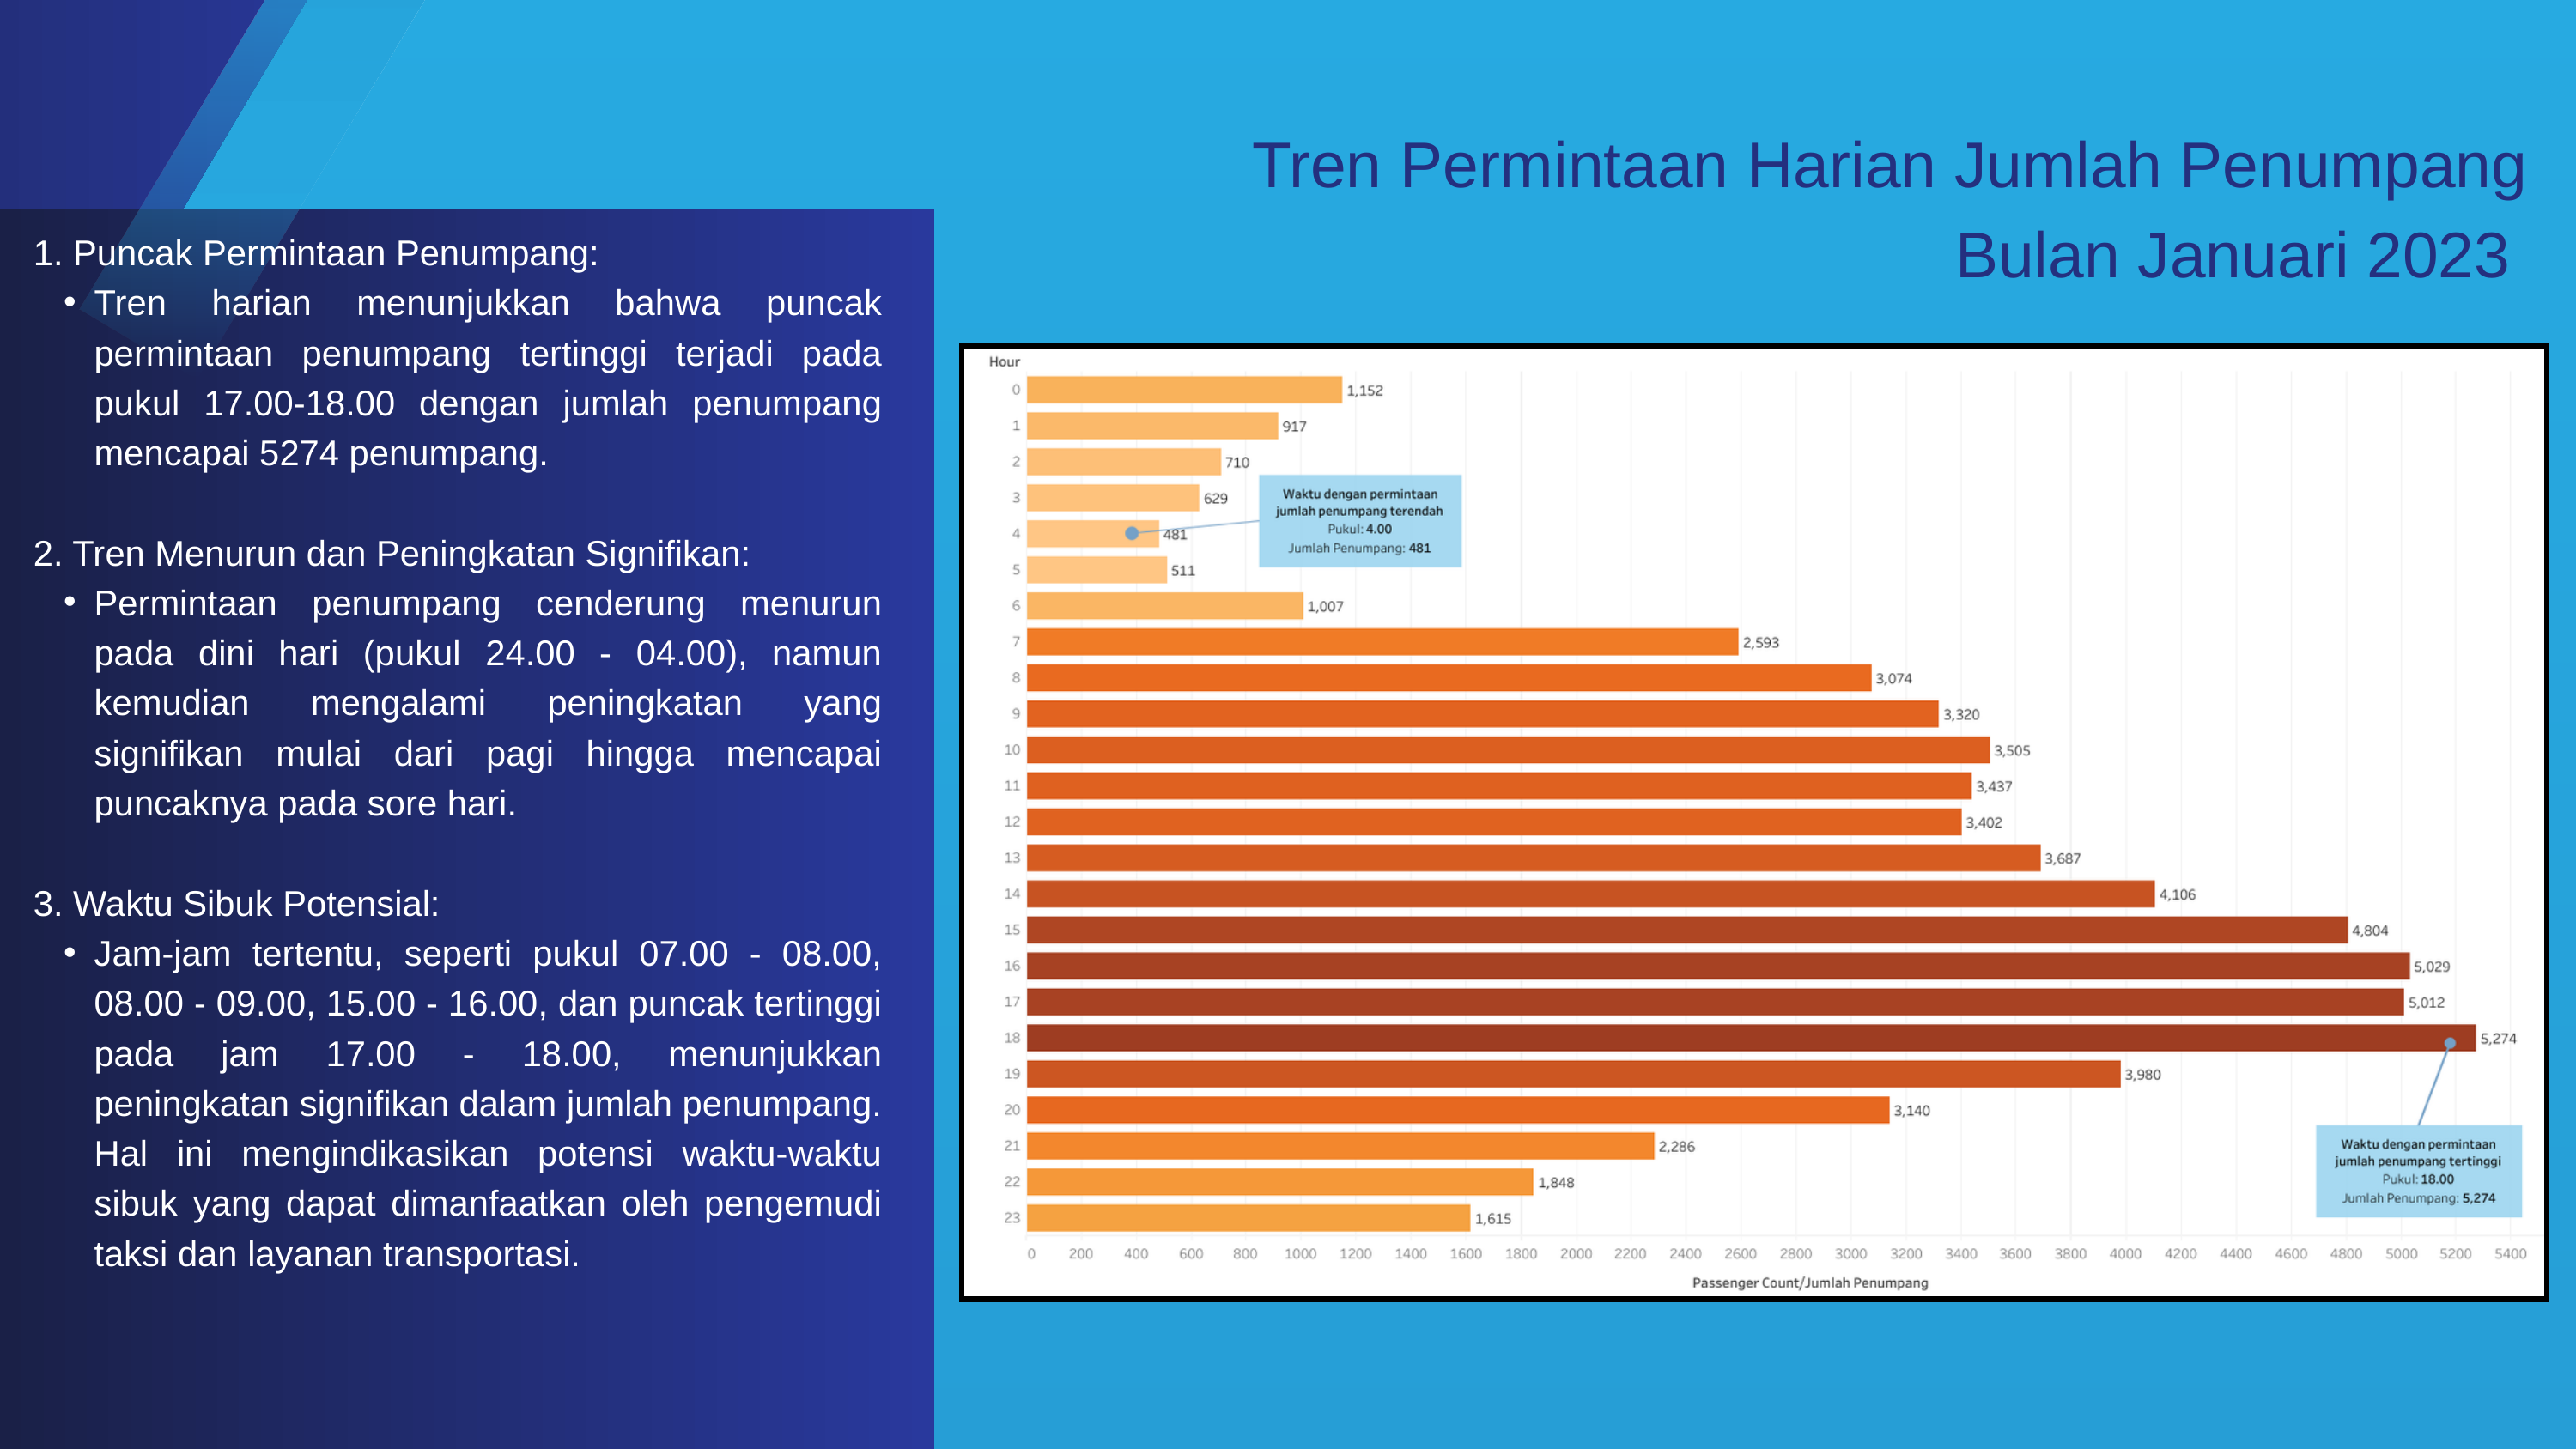

Tren Permintaan Harian Jumlah Penumpang
Bulan Januari 2023

1. Puncak Permintaan Penumpang:
Tren harian menunjukkan bahwa puncak permintaan penumpang tertinggi terjadi pada pukul 17.00-18.00 dengan jumlah penumpang mencapai 5274 penumpang.

2. Tren Menurun dan Peningkatan Signifikan:
Permintaan penumpang cenderung menurun pada dini hari (pukul 24.00 - 04.00), namun kemudian mengalami peningkatan yang signifikan mulai dari pagi hingga mencapai puncaknya pada sore hari.

3. Waktu Sibuk Potensial:
Jam-jam tertentu, seperti pukul 07.00 - 08.00, 08.00 - 09.00, 15.00 - 16.00, dan puncak tertinggi pada jam 17.00 - 18.00, menunjukkan peningkatan signifikan dalam jumlah penumpang. Hal ini mengindikasikan potensi waktu-waktu sibuk yang dapat dimanfaatkan oleh pengemudi taksi dan layanan transportasi.